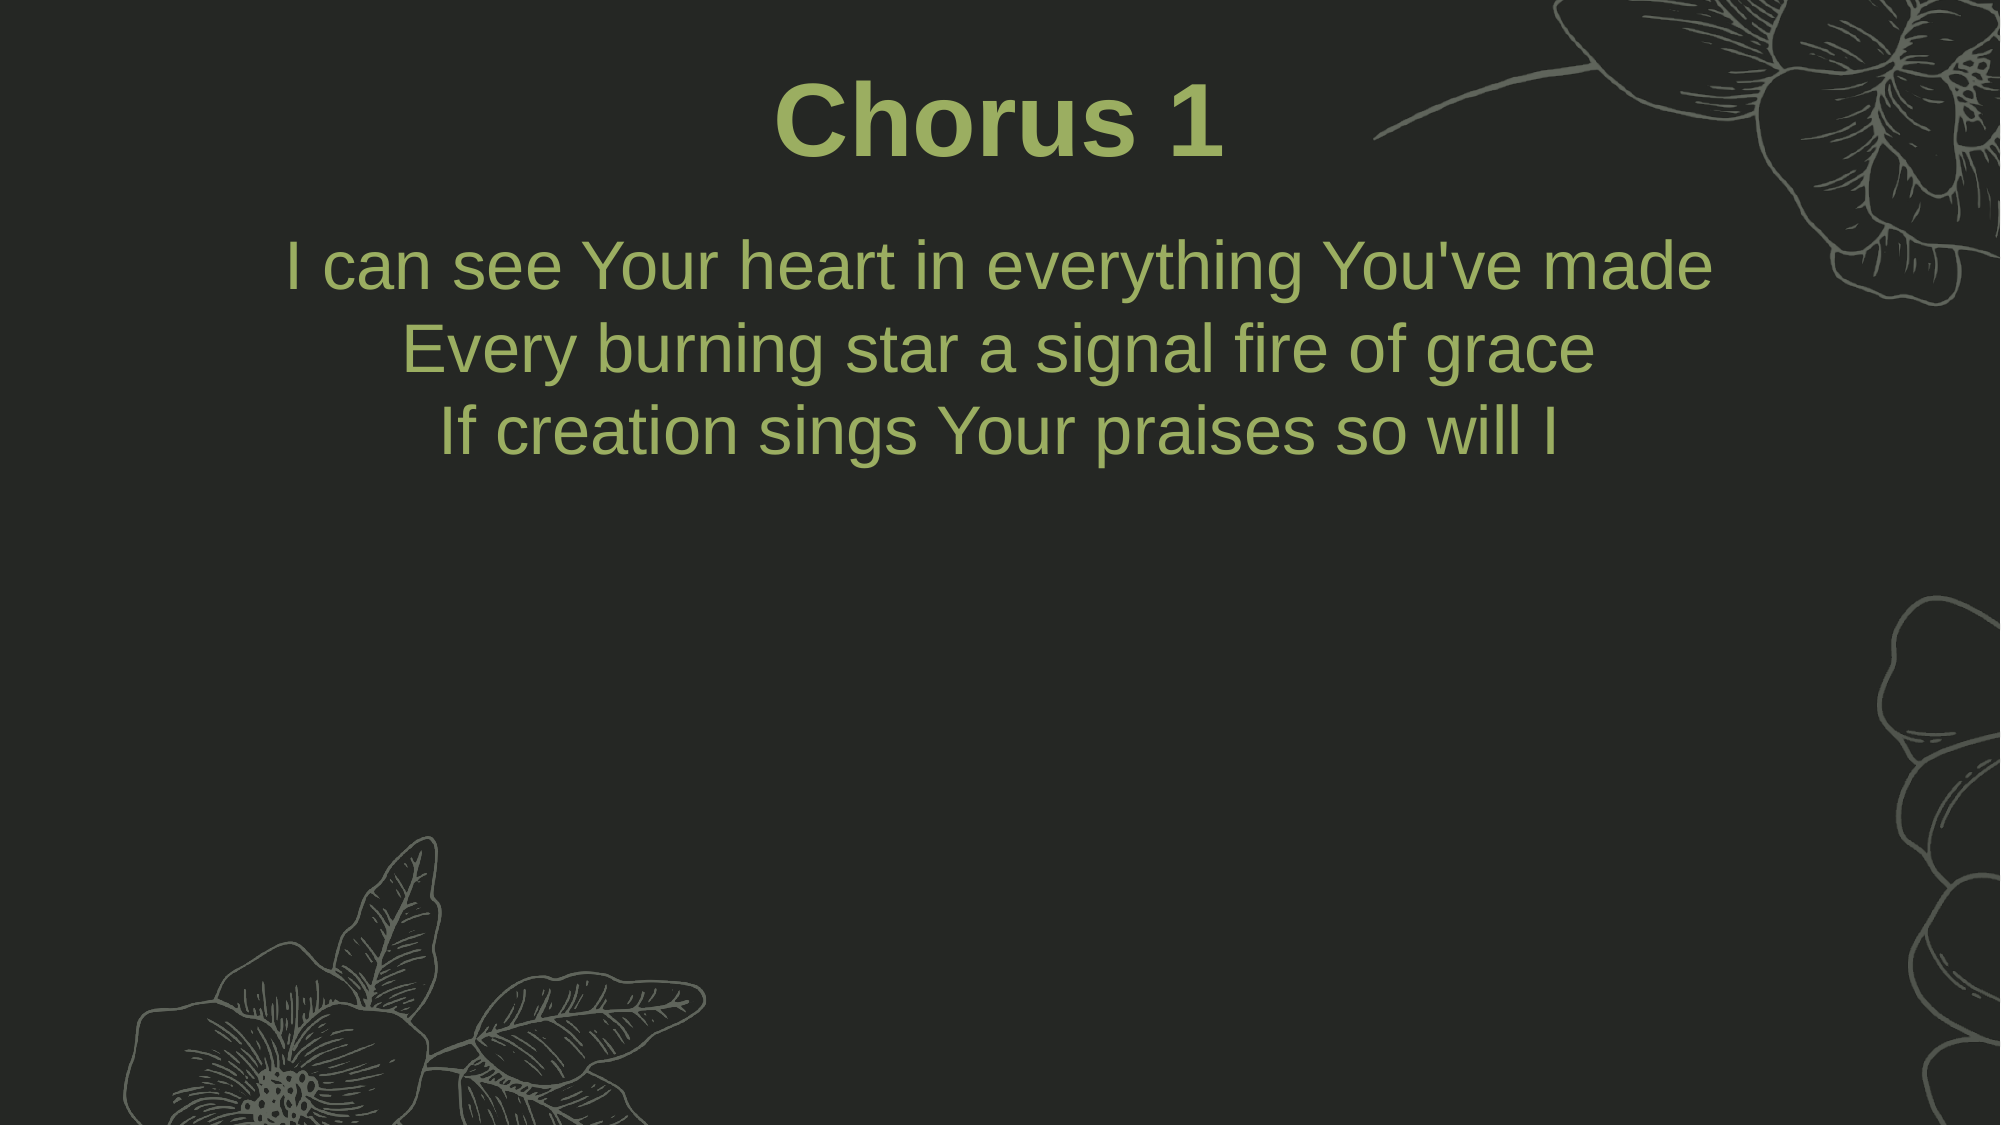

Chorus 1
I can see Your heart in everything You've made
Every burning star a signal fire of grace
If creation sings Your praises so will I